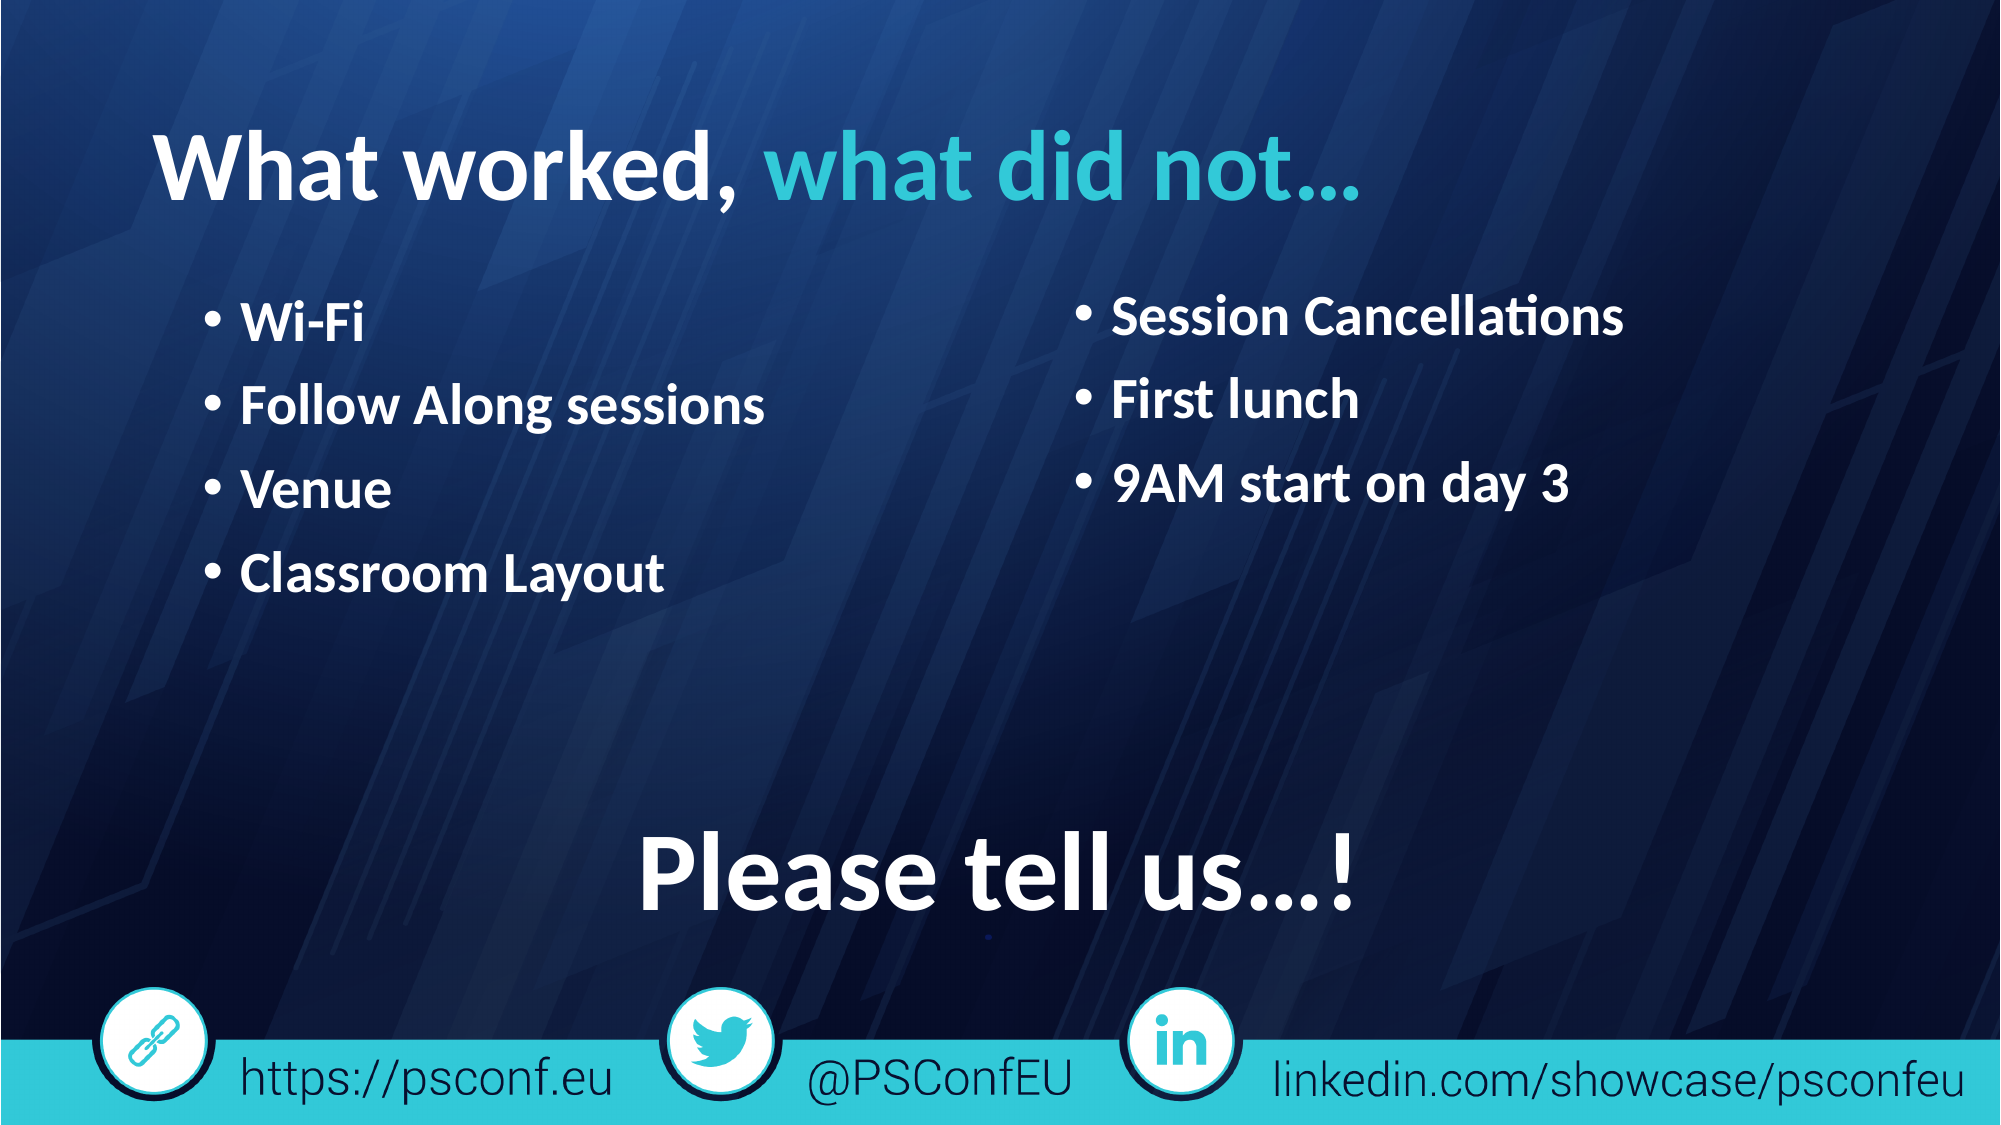

# What worked, what did not…
Session Cancellations
First lunch
9AM start on day 3

Wi-Fi
Follow Along sessions
Venue
Classroom Layout

Please tell us…!